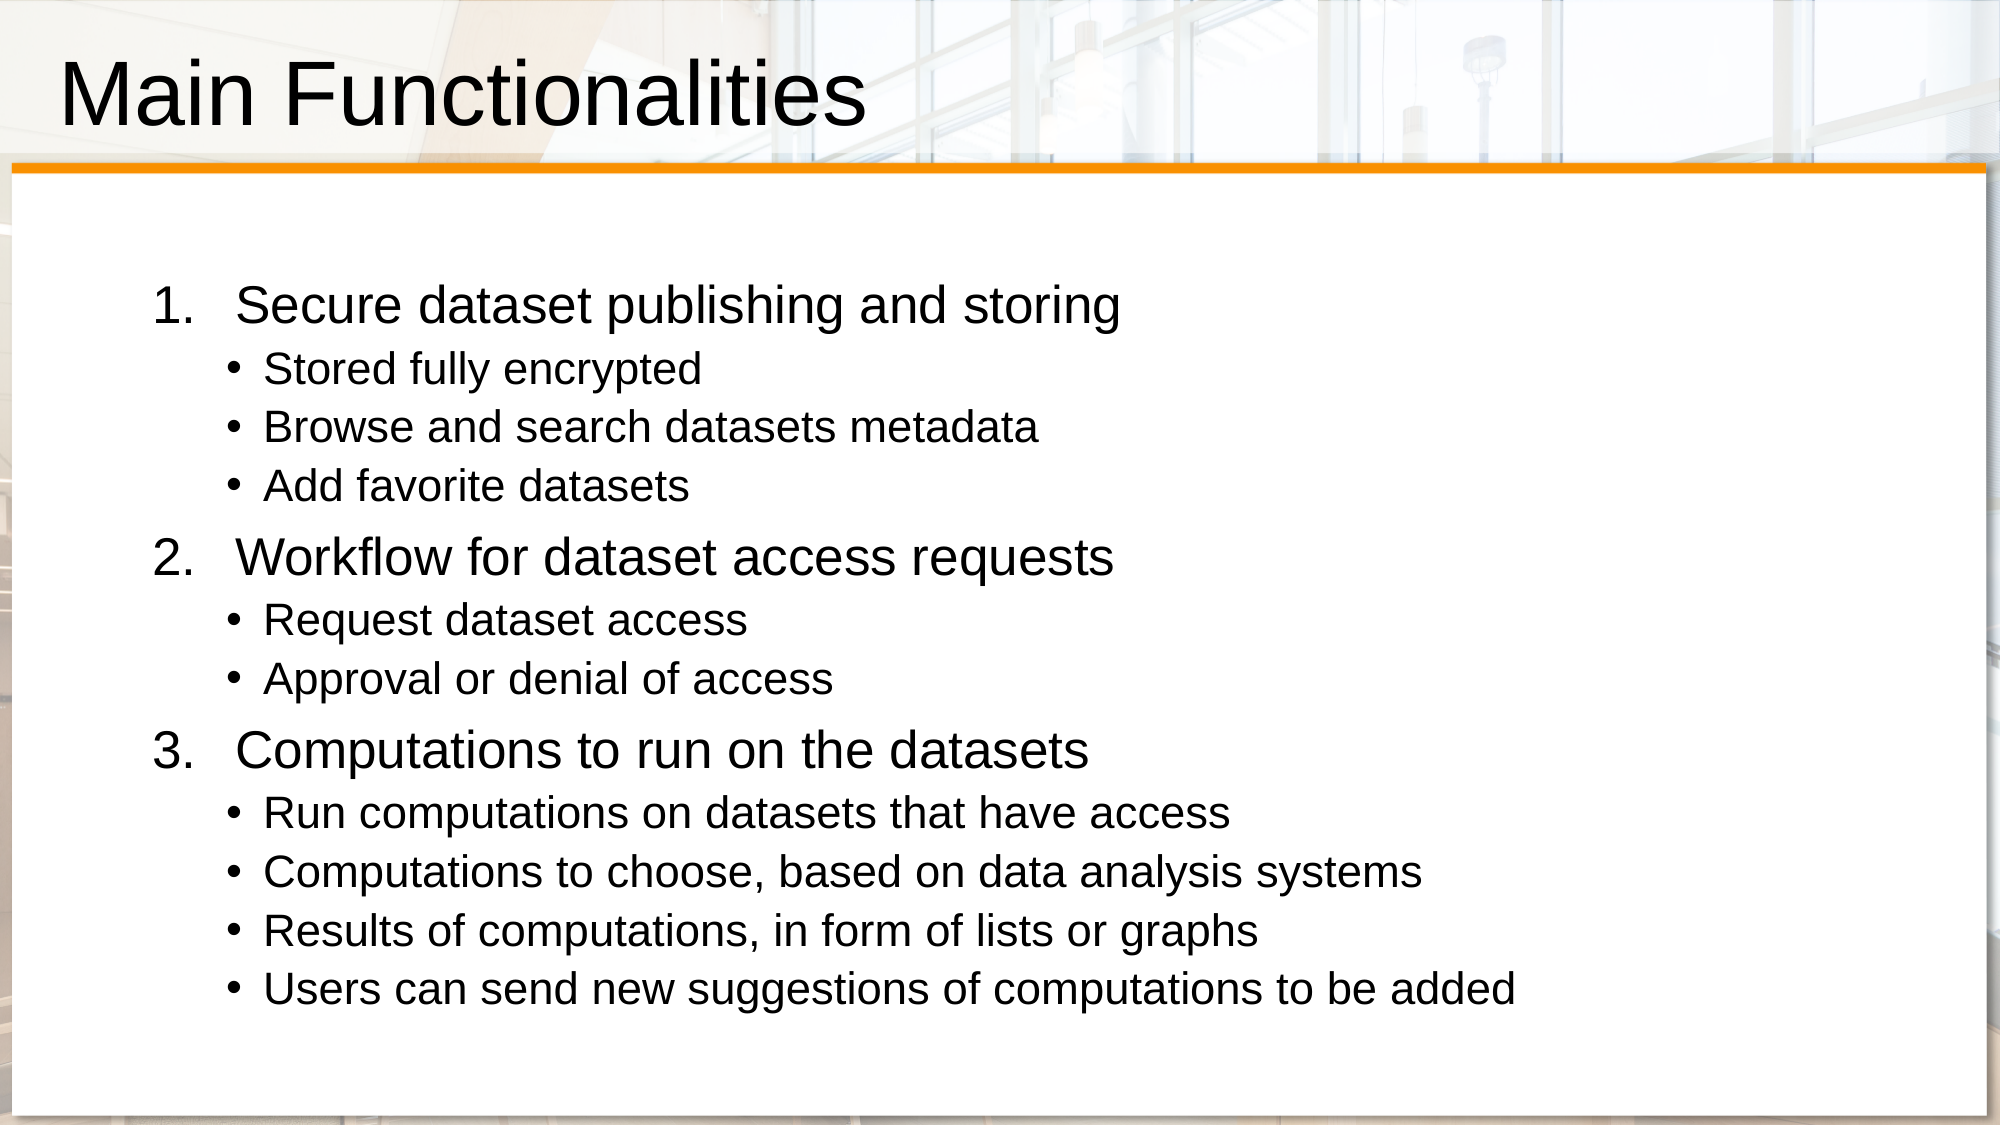

# Main Functionalities
Secure dataset publishing and storing
Stored fully encrypted
Browse and search datasets metadata
Add favorite datasets
Workflow for dataset access requests
Request dataset access
Approval or denial of access
Computations to run on the datasets
Run computations on datasets that have access
Computations to choose, based on data analysis systems
Results of computations, in form of lists or graphs
Users can send new suggestions of computations to be added